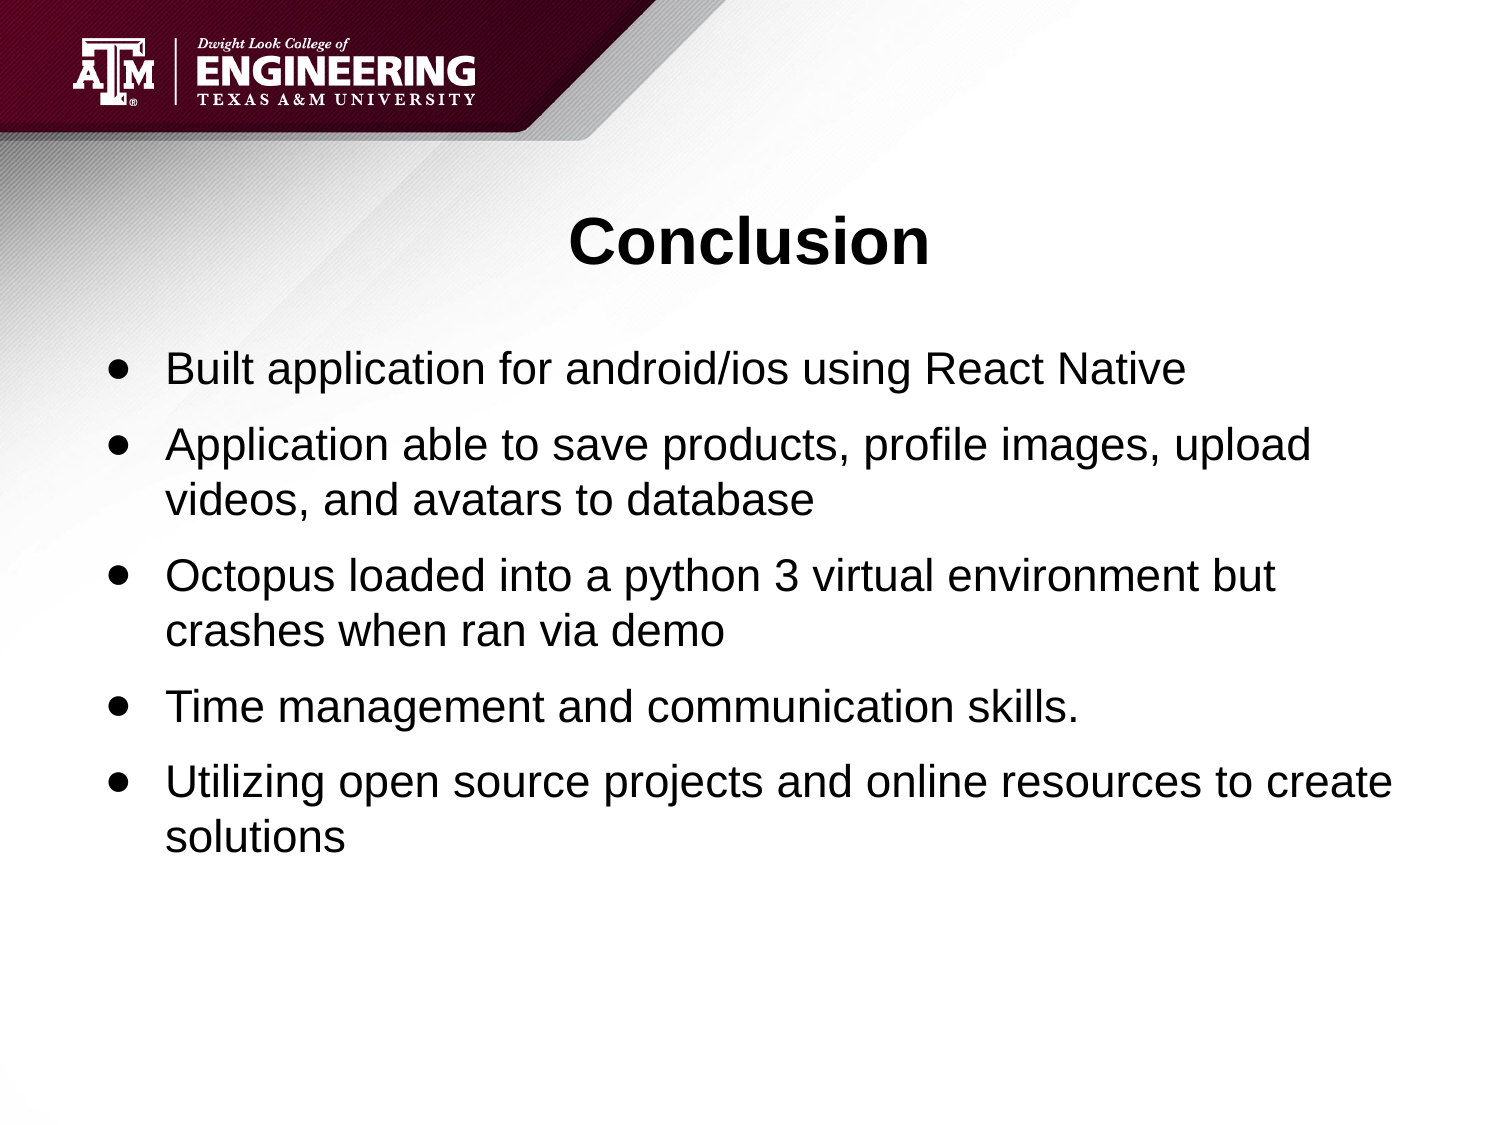

# Conclusion
Built application for android/ios using React Native
Application able to save products, profile images, upload videos, and avatars to database
Octopus loaded into a python 3 virtual environment but crashes when ran via demo
Time management and communication skills.
Utilizing open source projects and online resources to create solutions